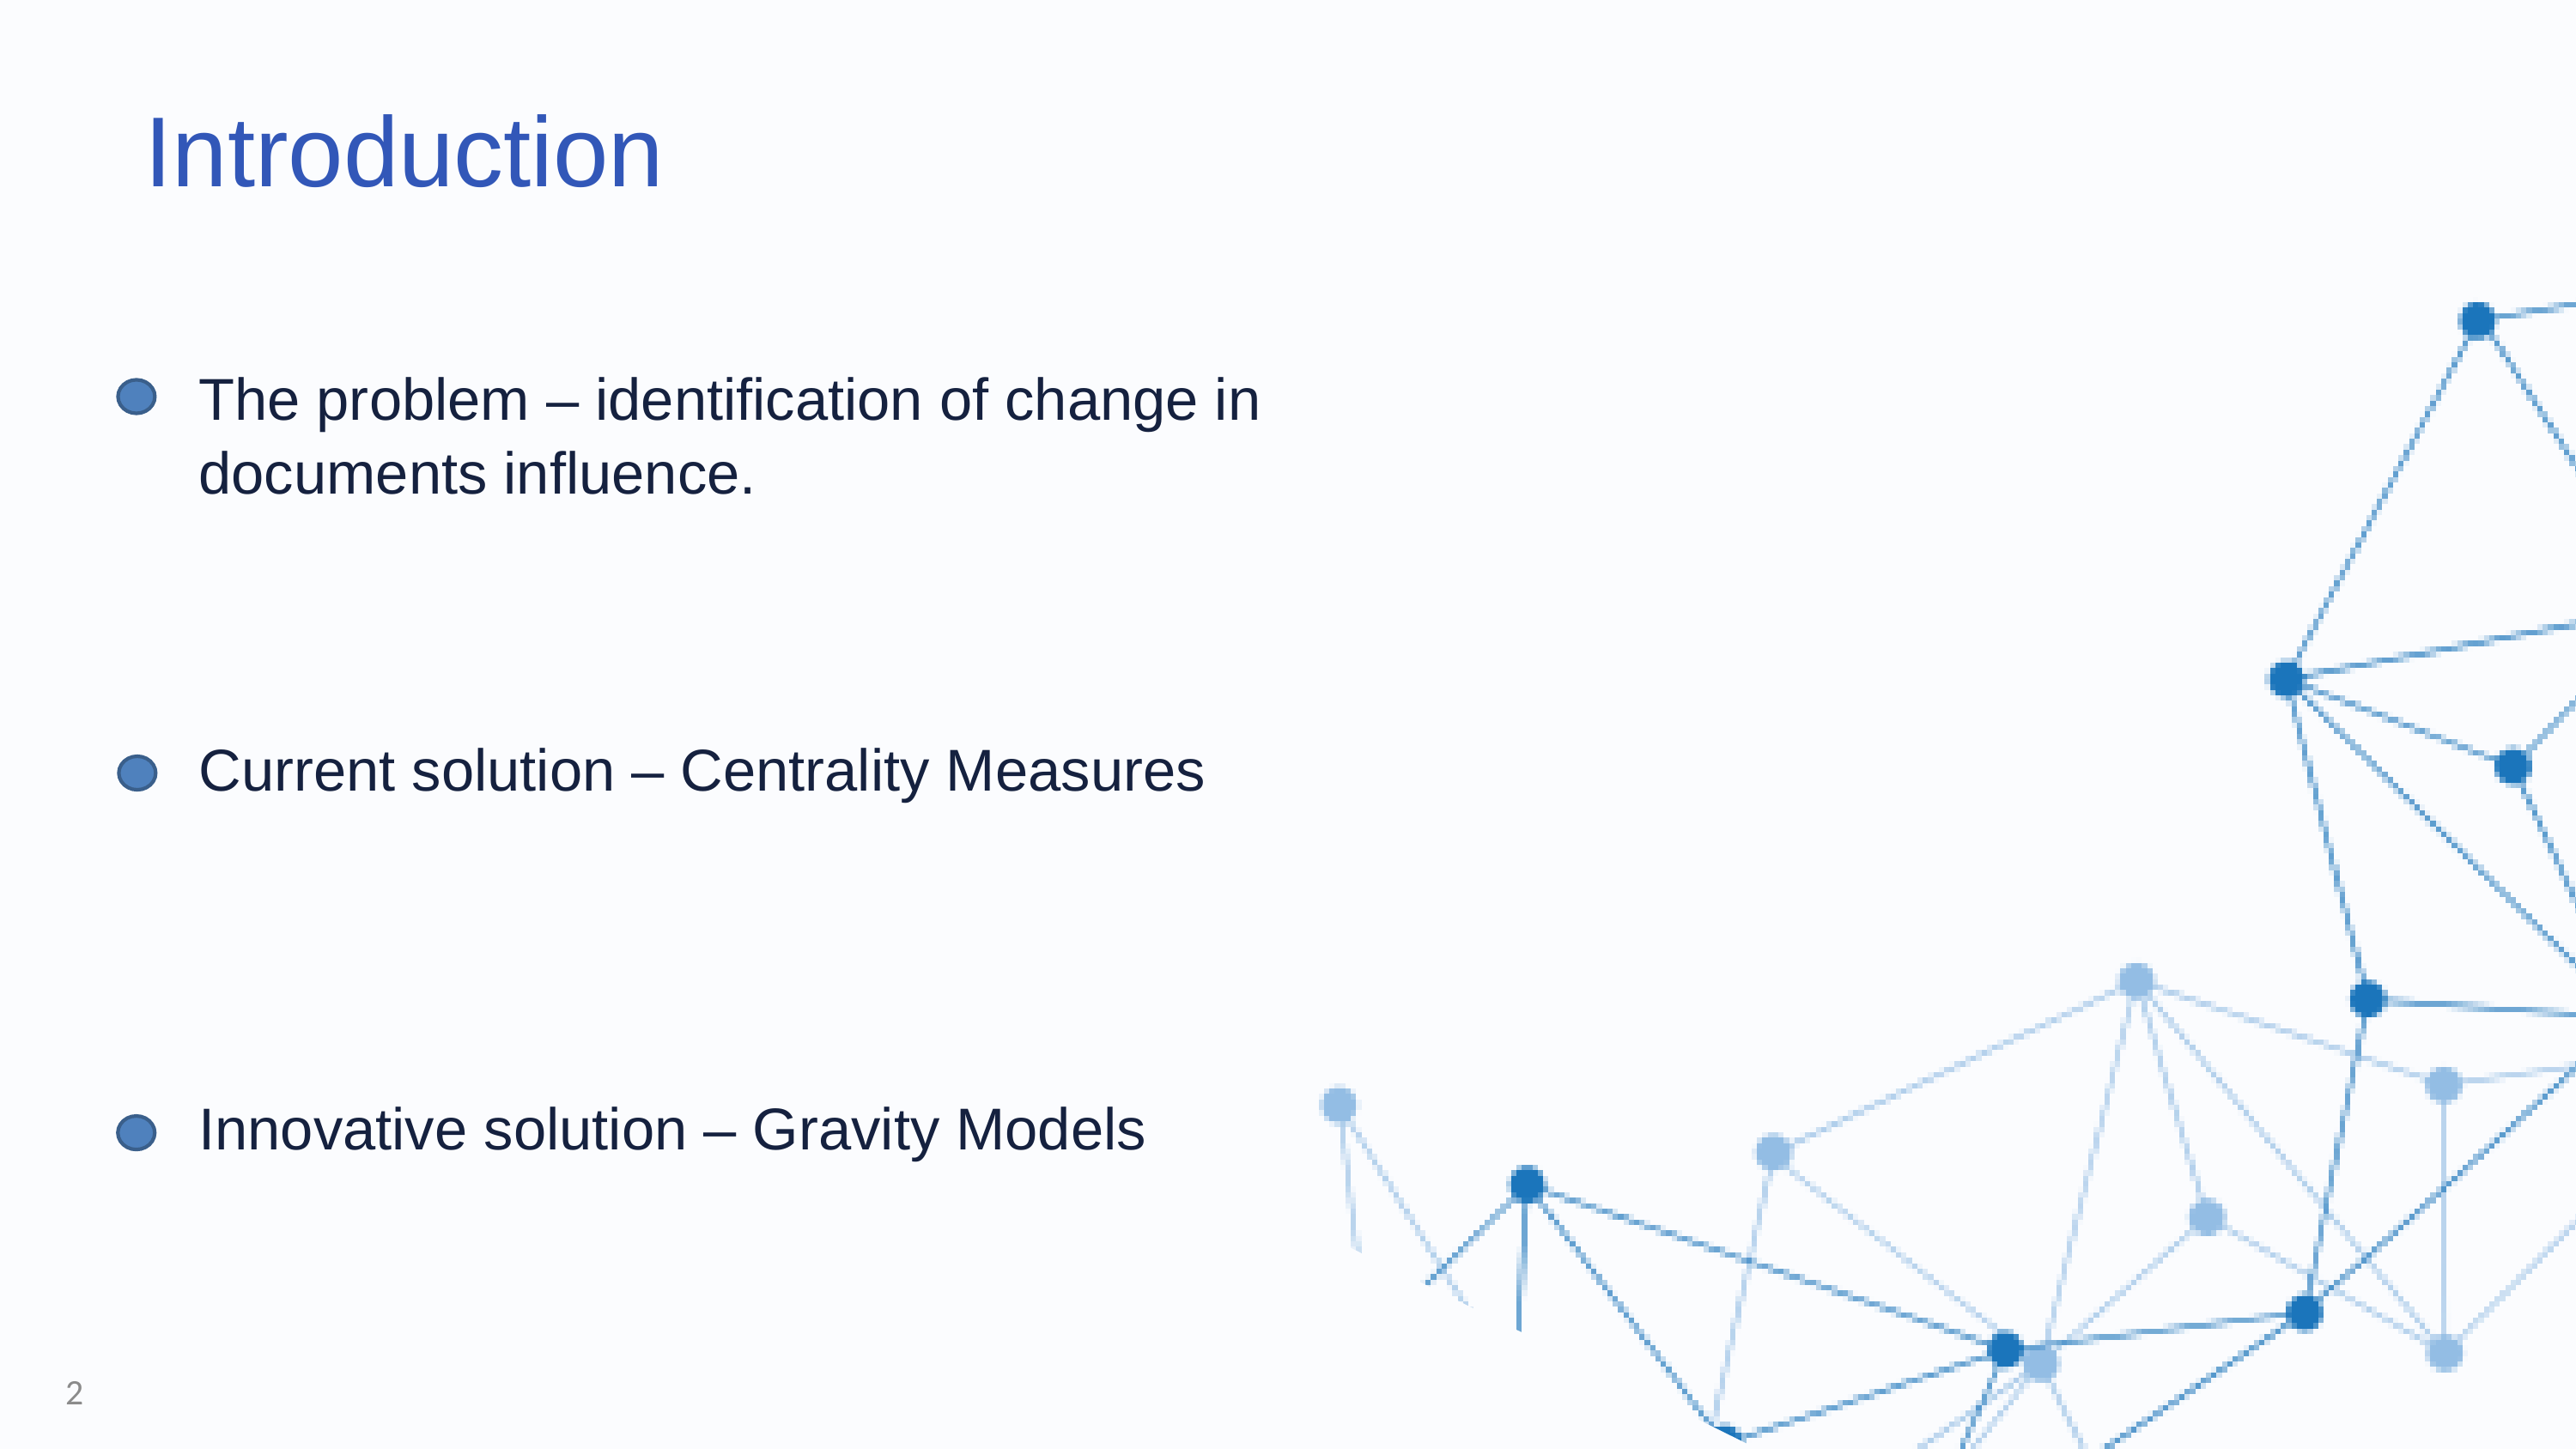

Introduction

The problem – identification of change in documents influence.

Current solution – Centrality Measures

Innovative solution – Gravity Models

2